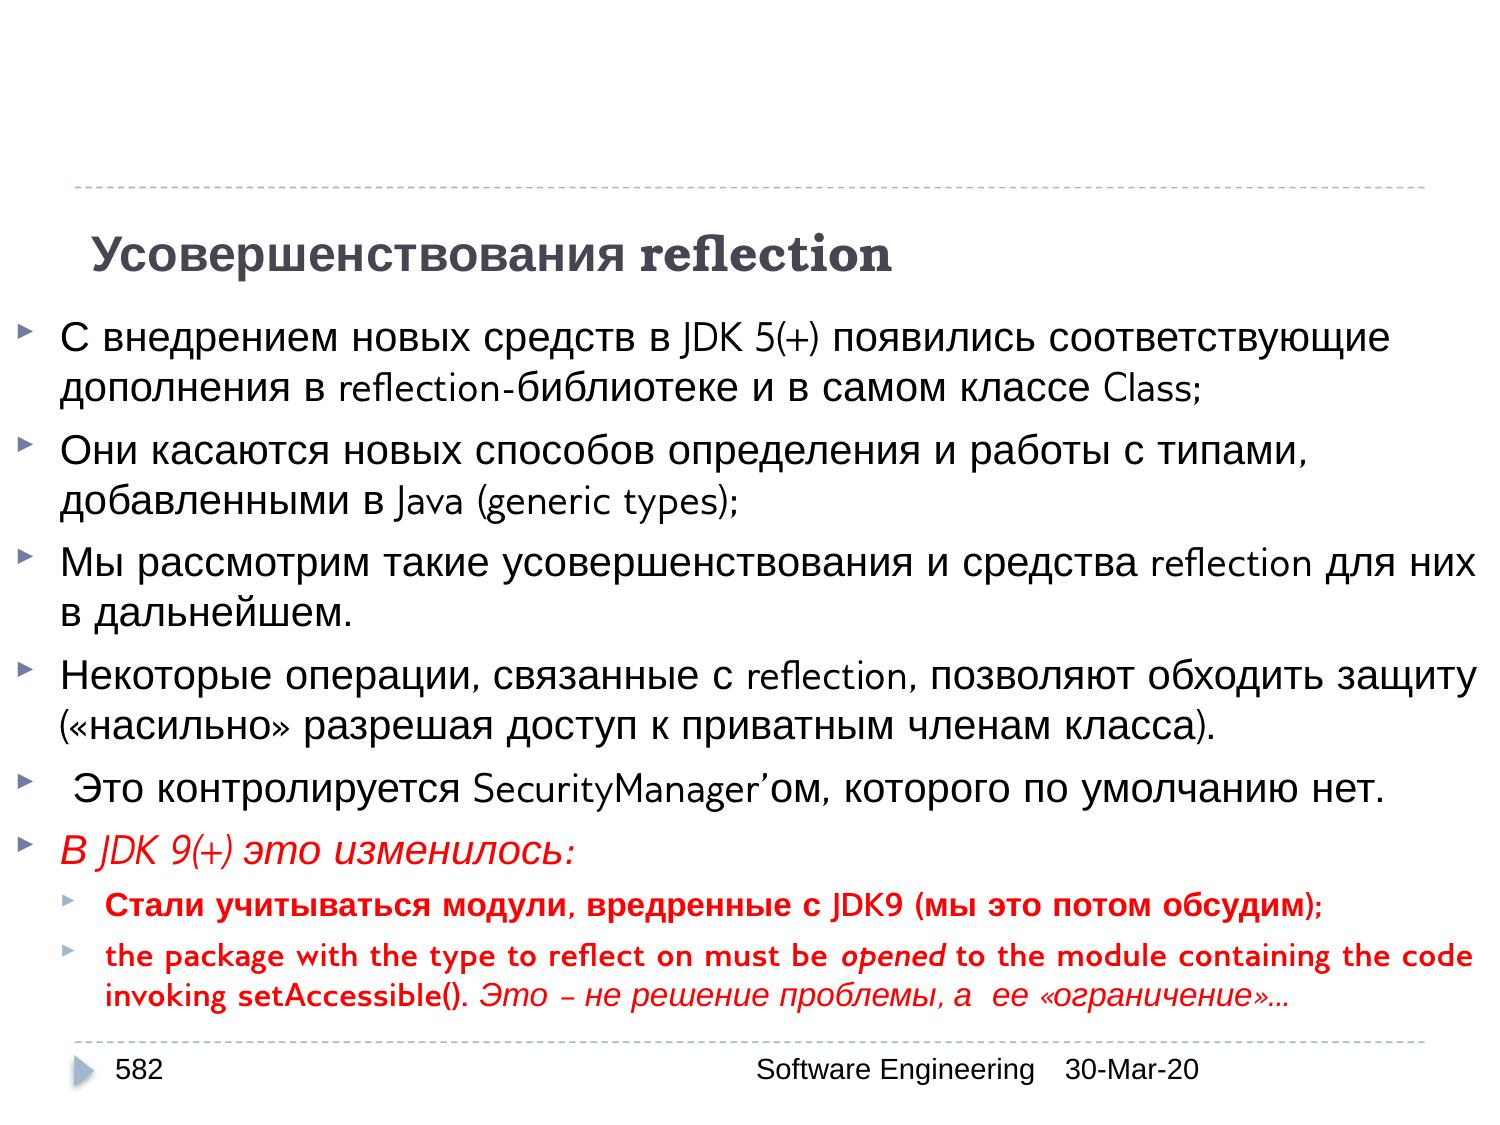

# Усовершенствования reflection
С внедрением новых средств в JDK 5(+) появились соответствующие дополнения в reflection-библиотеке и в самом классе Class;
Они касаются новых способов определения и работы с типами, добавленными в Java (generic types);
Мы рассмотрим такие усовершенствования и средства reflection для них в дальнейшем.
Некоторые операции, связанные с reflection, позволяют обходить защиту («насильно» разрешая доступ к приватным членам класса).
 Это контролируется SecurityManager’ом, которого по умолчанию нет.
В JDK 9(+) это изменилось:
Стали учитываться модули, вредренные с JDK9 (мы это потом обсудим);
the package with the type to reflect on must be opened to the module containing the code invoking setAccessible(). Это – не решение проблемы, а  ее «ограничение»...

582
Software Engineering
30-Mar-20